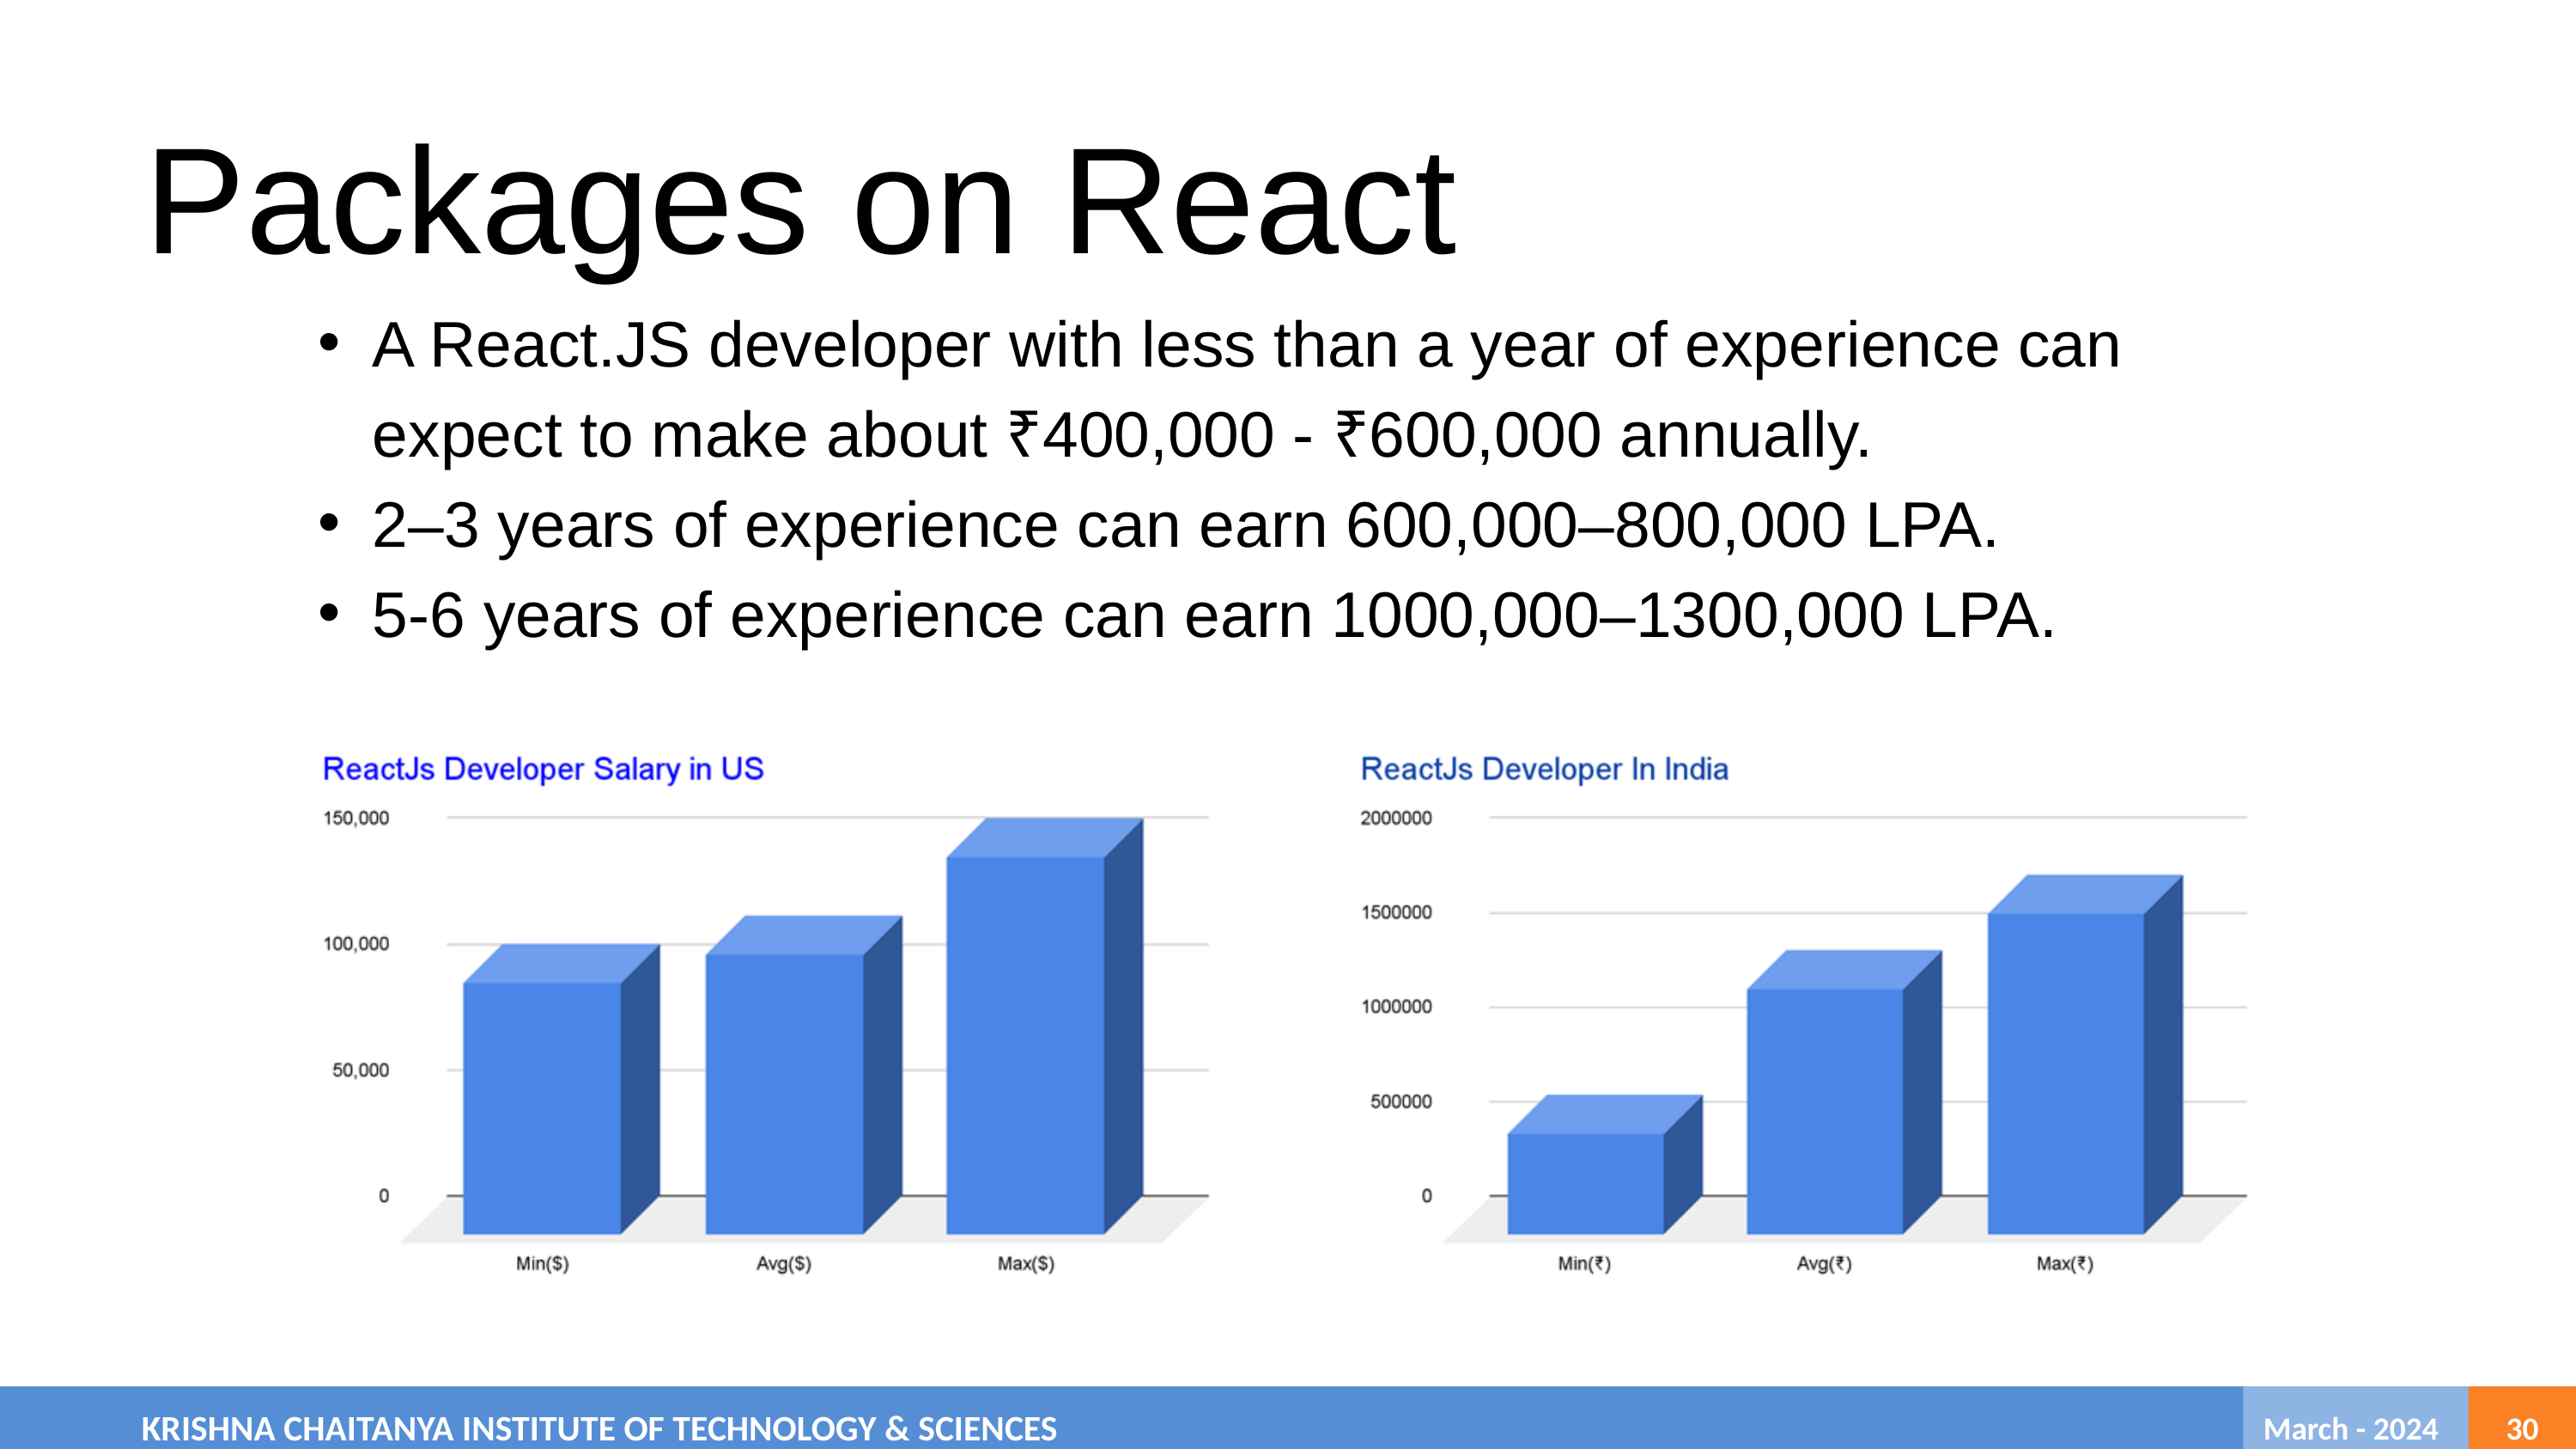

Packages on React
A React.JS developer with less than a year of experience can expect to make about ₹400,000 - ₹600,000 annually.
2–3 years of experience can earn 600,000–800,000 LPA.
5-6 years of experience can earn 1000,000–1300,000 LPA.

	KRISHNA CHAITANYA INSTITUTE OF TECHNOLOGY & SCIENCES
 March - 2024
30